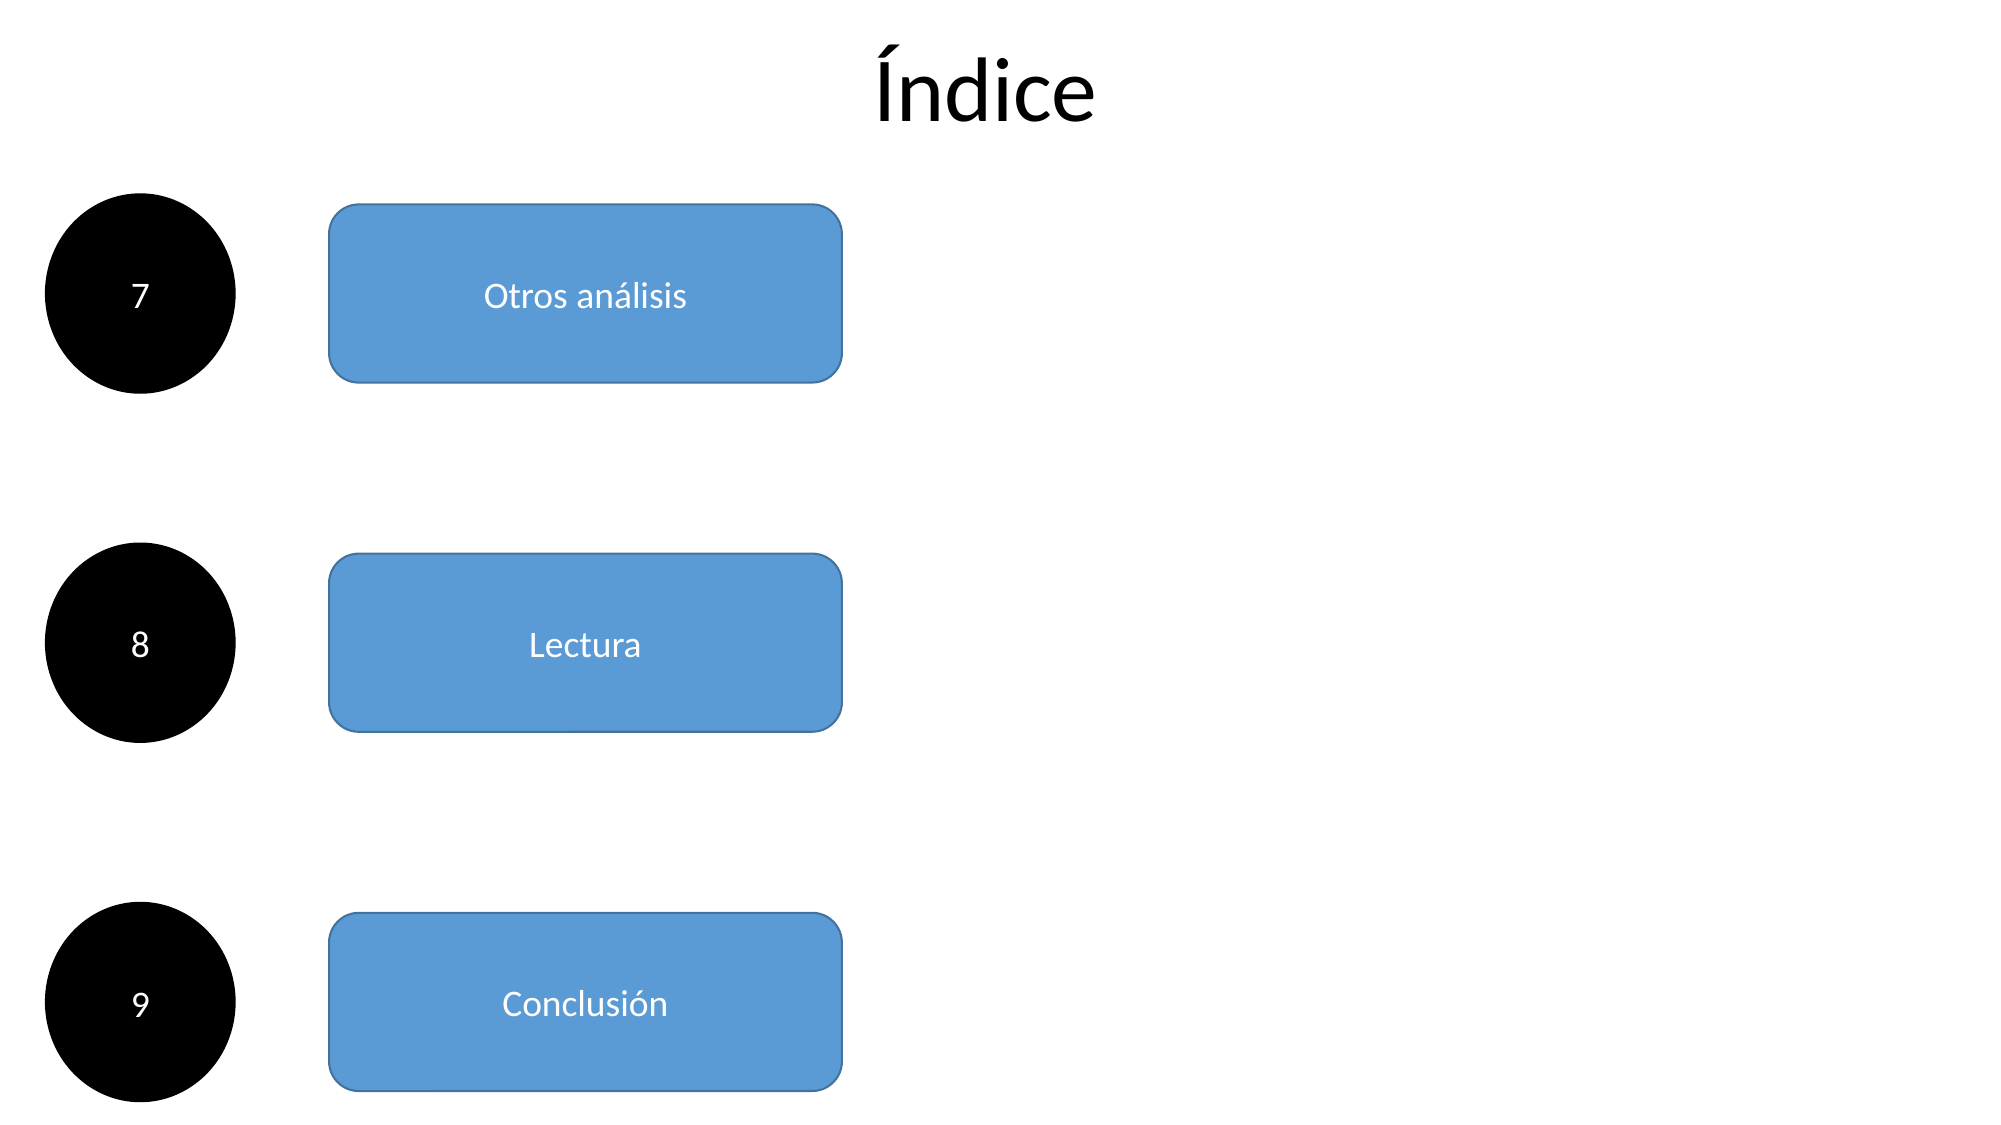

# Índice
7
Otros análisis
8
Lectura
9
Conclusión